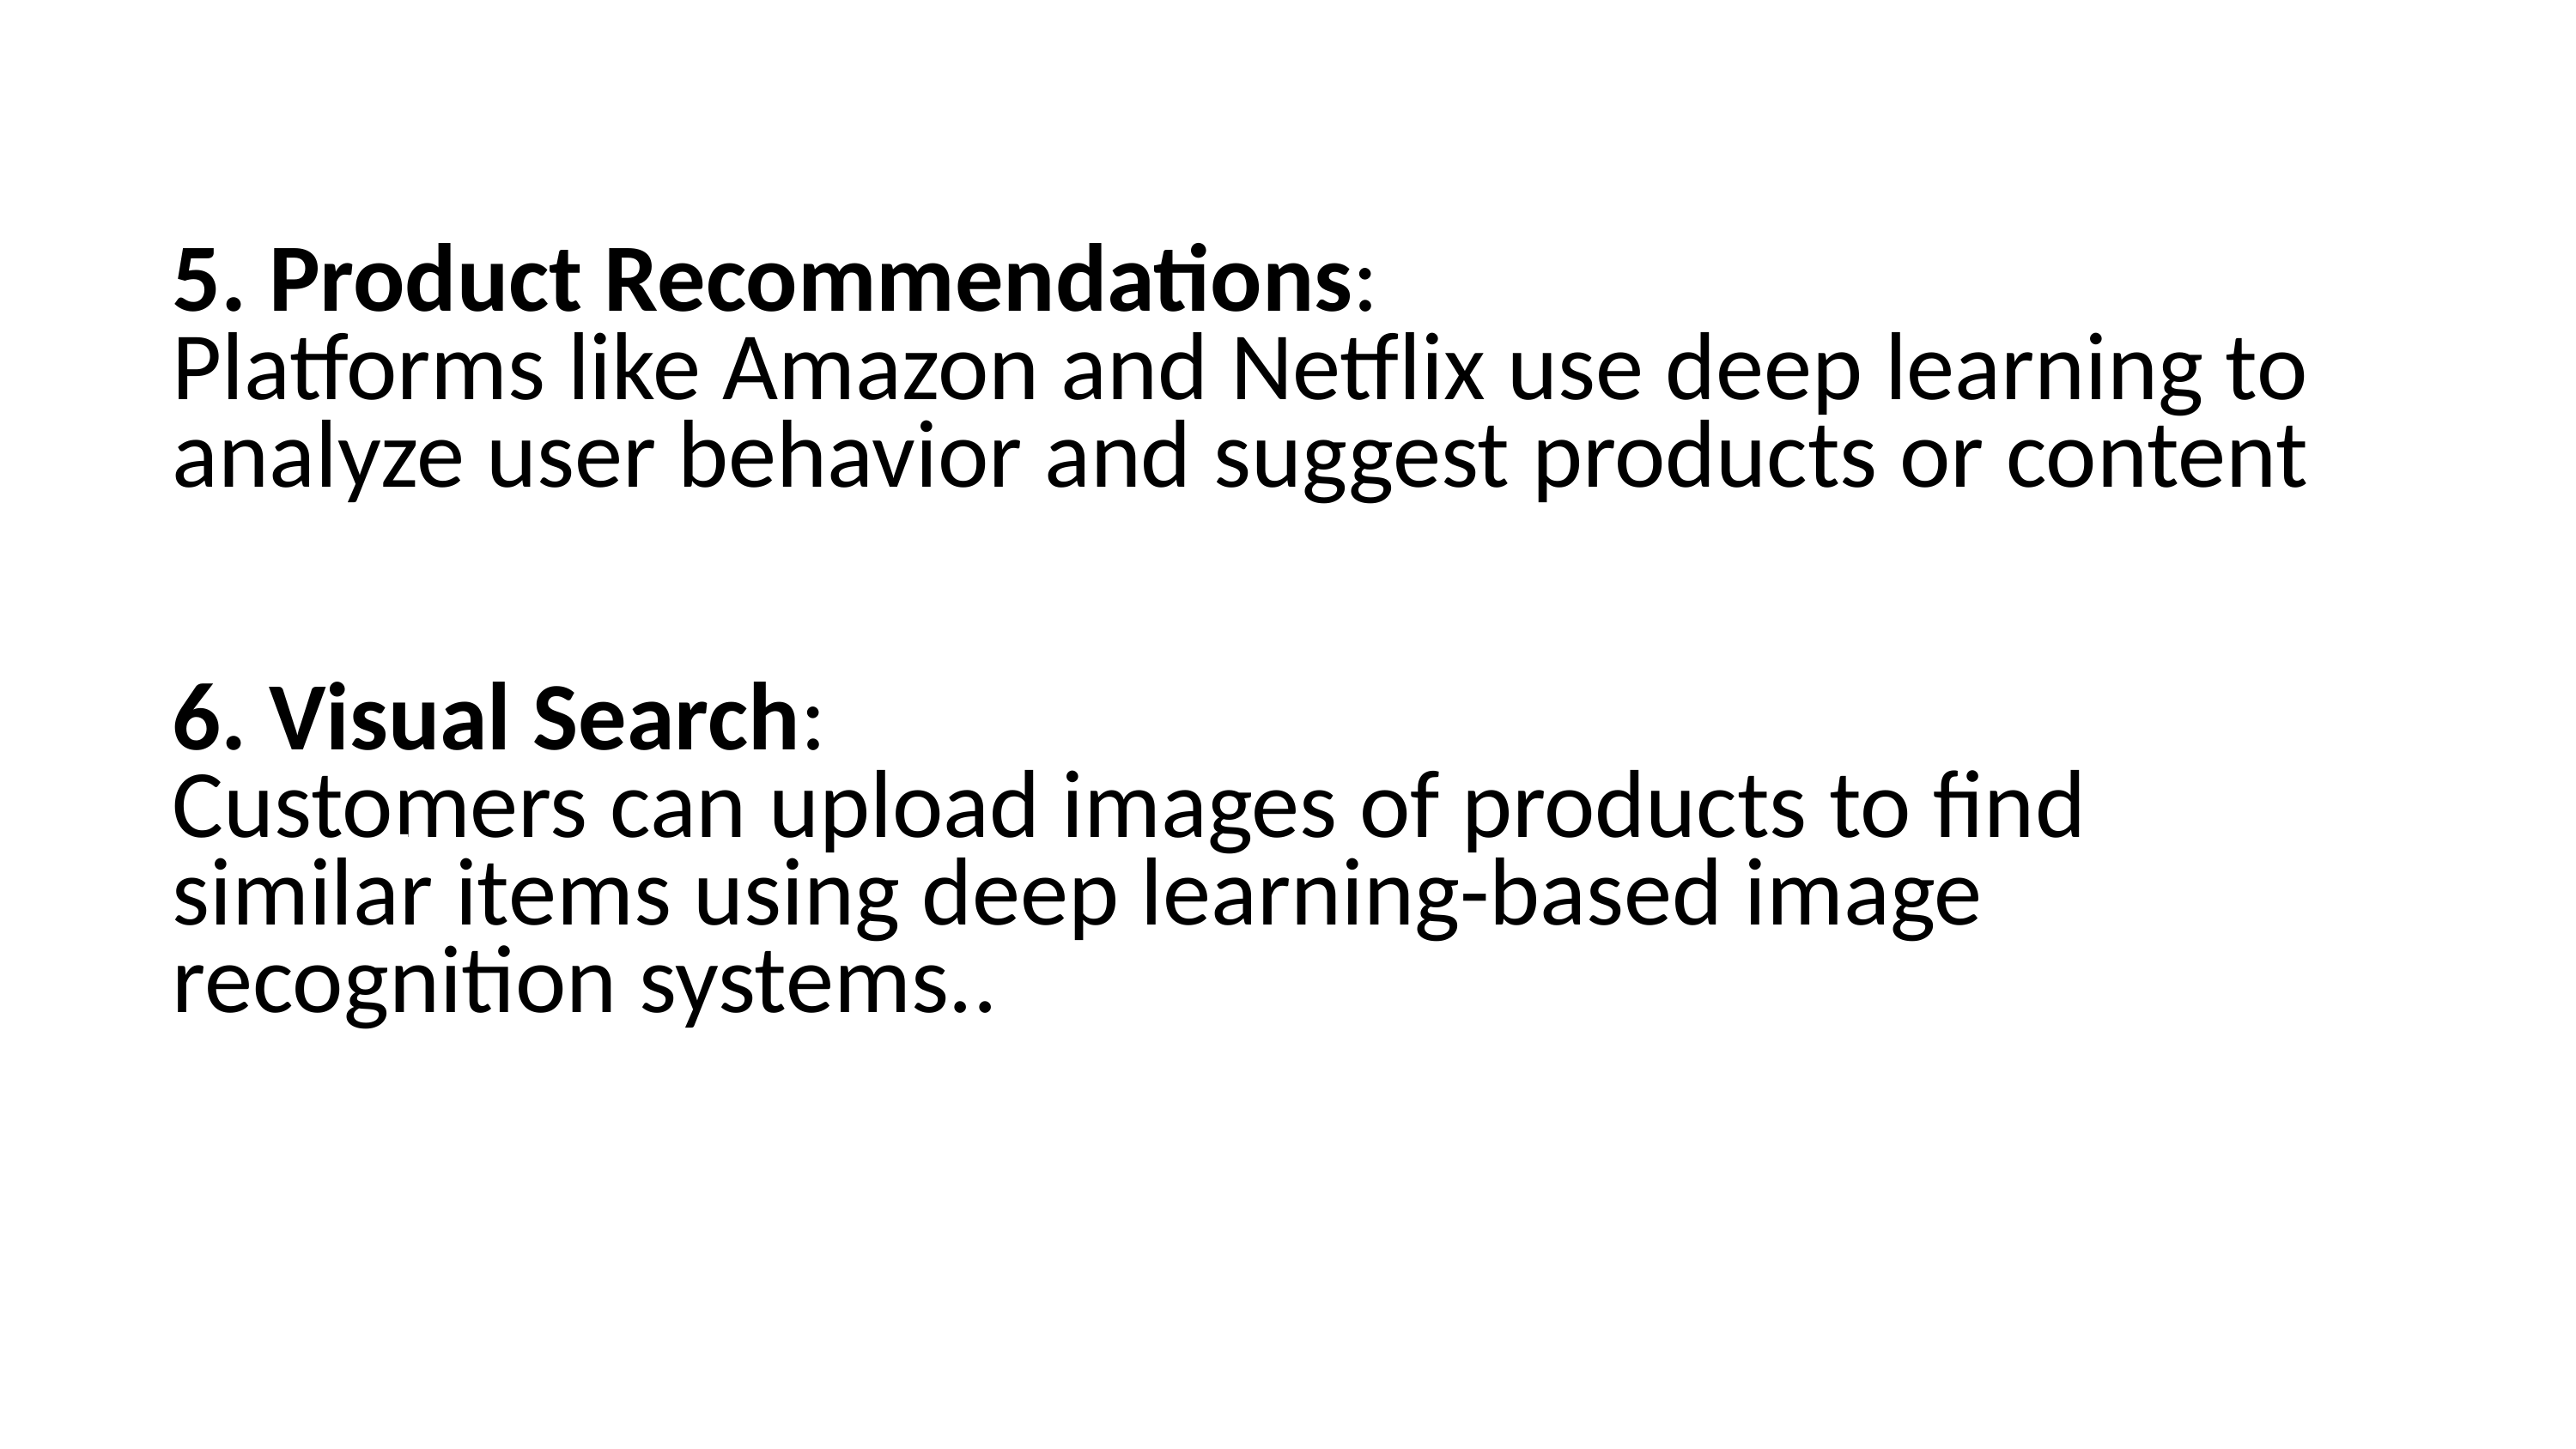

5. Product Recommendations:
Platforms like Amazon and Netflix use deep learning to analyze user behavior and suggest products or content

6. Visual Search:
Customers can upload images of products to find similar items using deep learning-based image recognition systems..
4
7.       Dicussion,Conclusion and Refrences